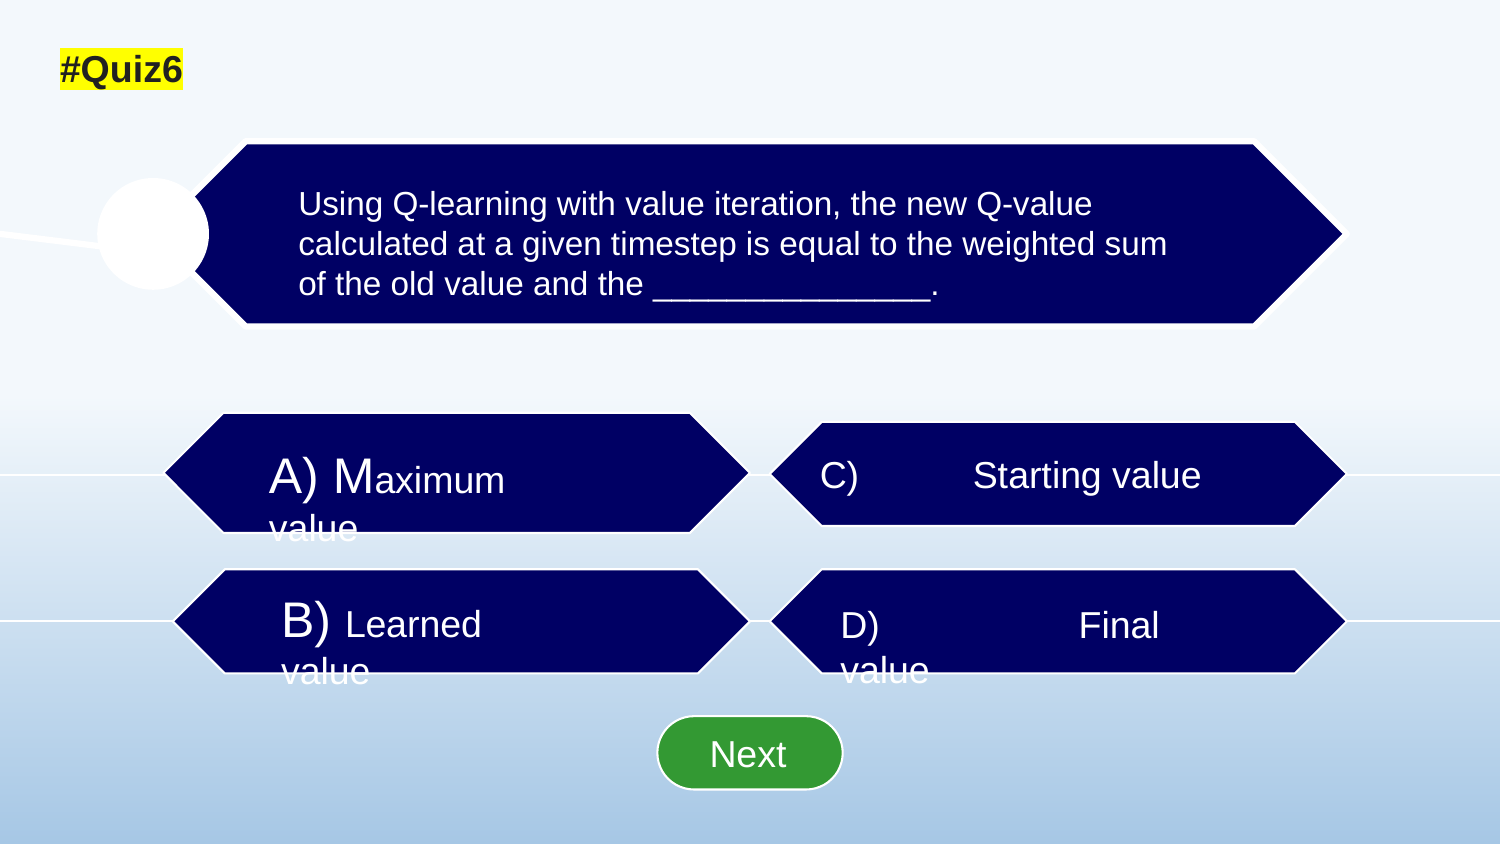

#Quiz6

Using Q-learning with value iteration, the new Q-value calculated at a given timestep is equal to the weighted sum of the old value and the _______________.

Starting value
A) Maximum value
C)

B) Learned value
D)                   Final value
Next